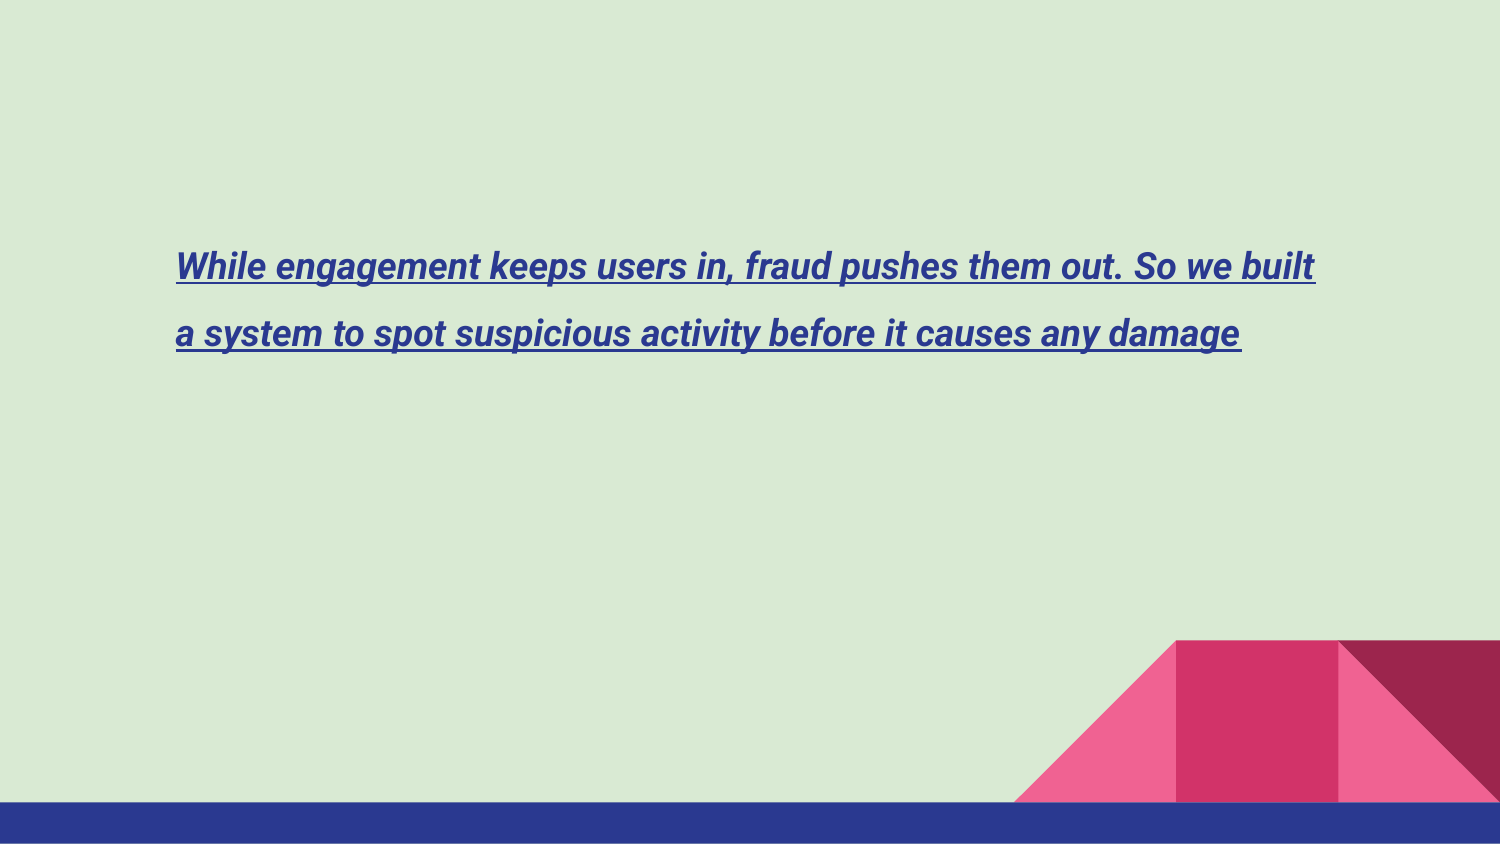

#
While engagement keeps users in, fraud pushes them out. So we built a system to spot suspicious activity before it causes any damage